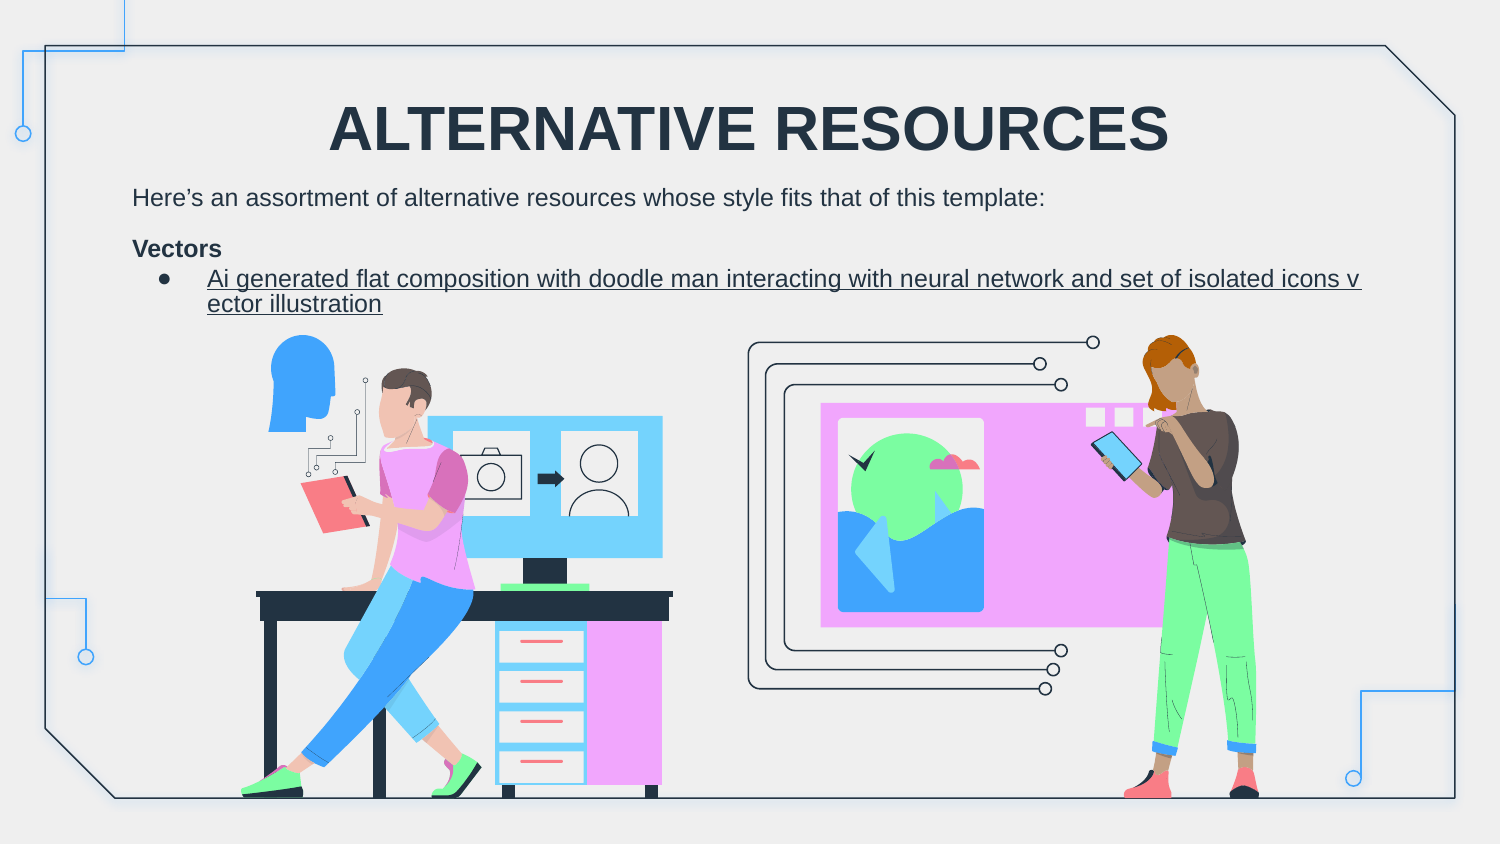

# ALTERNATIVE RESOURCES
Here’s an assortment of alternative resources whose style fits that of this template:
Vectors
Ai generated flat composition with doodle man interacting with neural network and set of isolated icons vector illustration